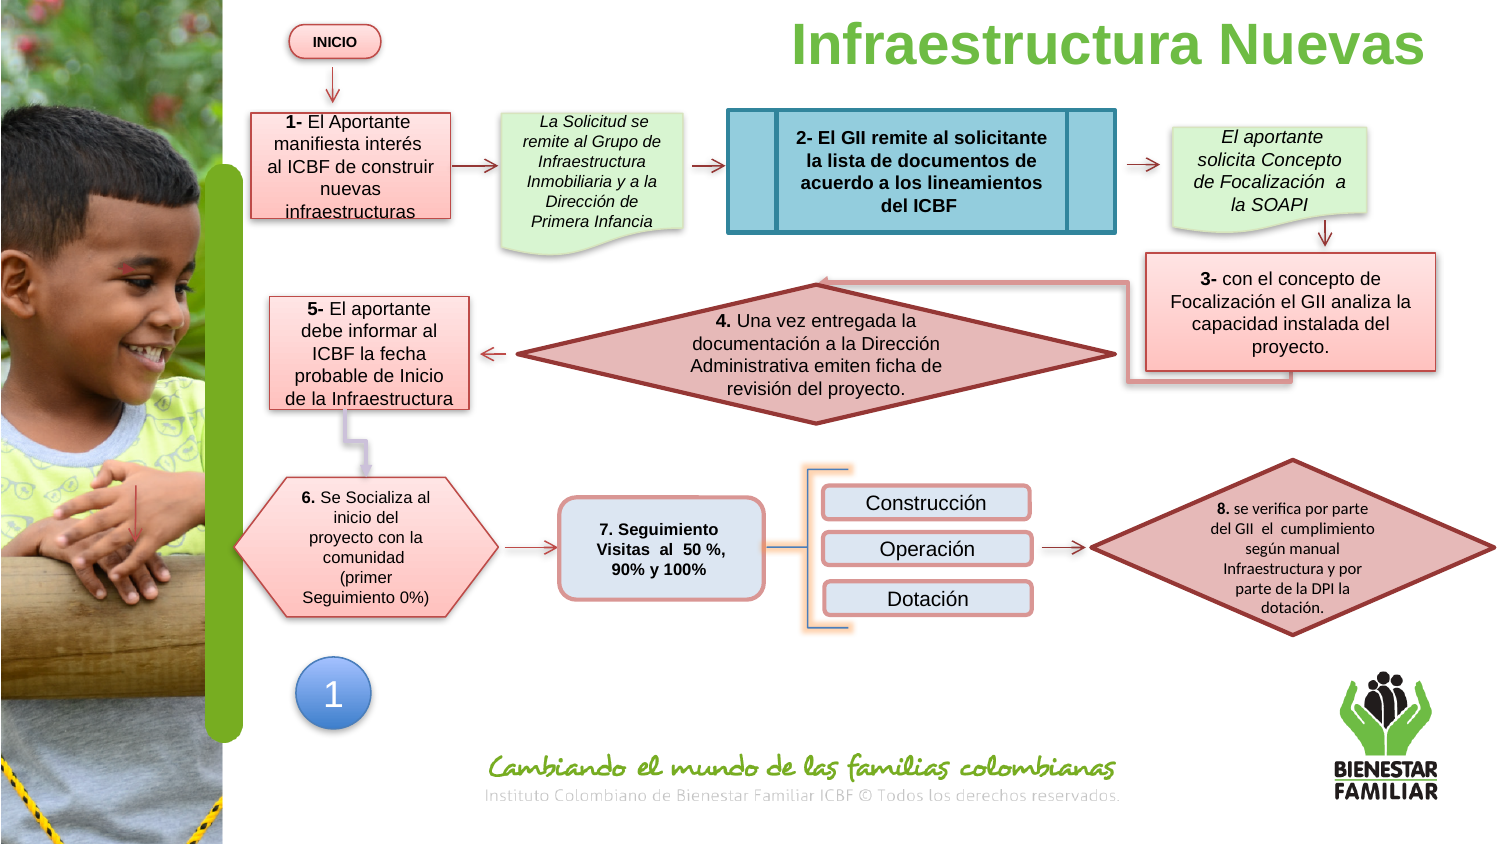

Infraestructura Nuevas
INICIO

2- El GII remite al solicitante la lista de documentos de acuerdo a los lineamientos del ICBF

1- El Aportante  manifiesta interés  al ICBF de construir nuevas infraestructuras
 La Solicitud se remite al Grupo de Infraestructura Inmobiliaria y a la Dirección de Primera Infancia
 El aportante solicita Concepto de Focalización  a la SOAPI
3- con el concepto de Focalización el GII analiza la capacidad instalada del proyecto.
4. Una vez entregada la documentación a la Dirección Administrativa emiten ficha de revisión del proyecto.
5- El aportante debe informar al ICBF la fecha probable de Inicio de la Infraestructura

8. se verifica por parte del GII  el  cumplimiento según manual Infraestructura y por parte de la DPI la dotación.

6. Se Socializa al inicio del proyecto con la comunidad  (primer Seguimiento 0%)
Construcción
7. Seguimiento  Visitas  al  50 %, 90% y 100%
Operación
Dotación
1